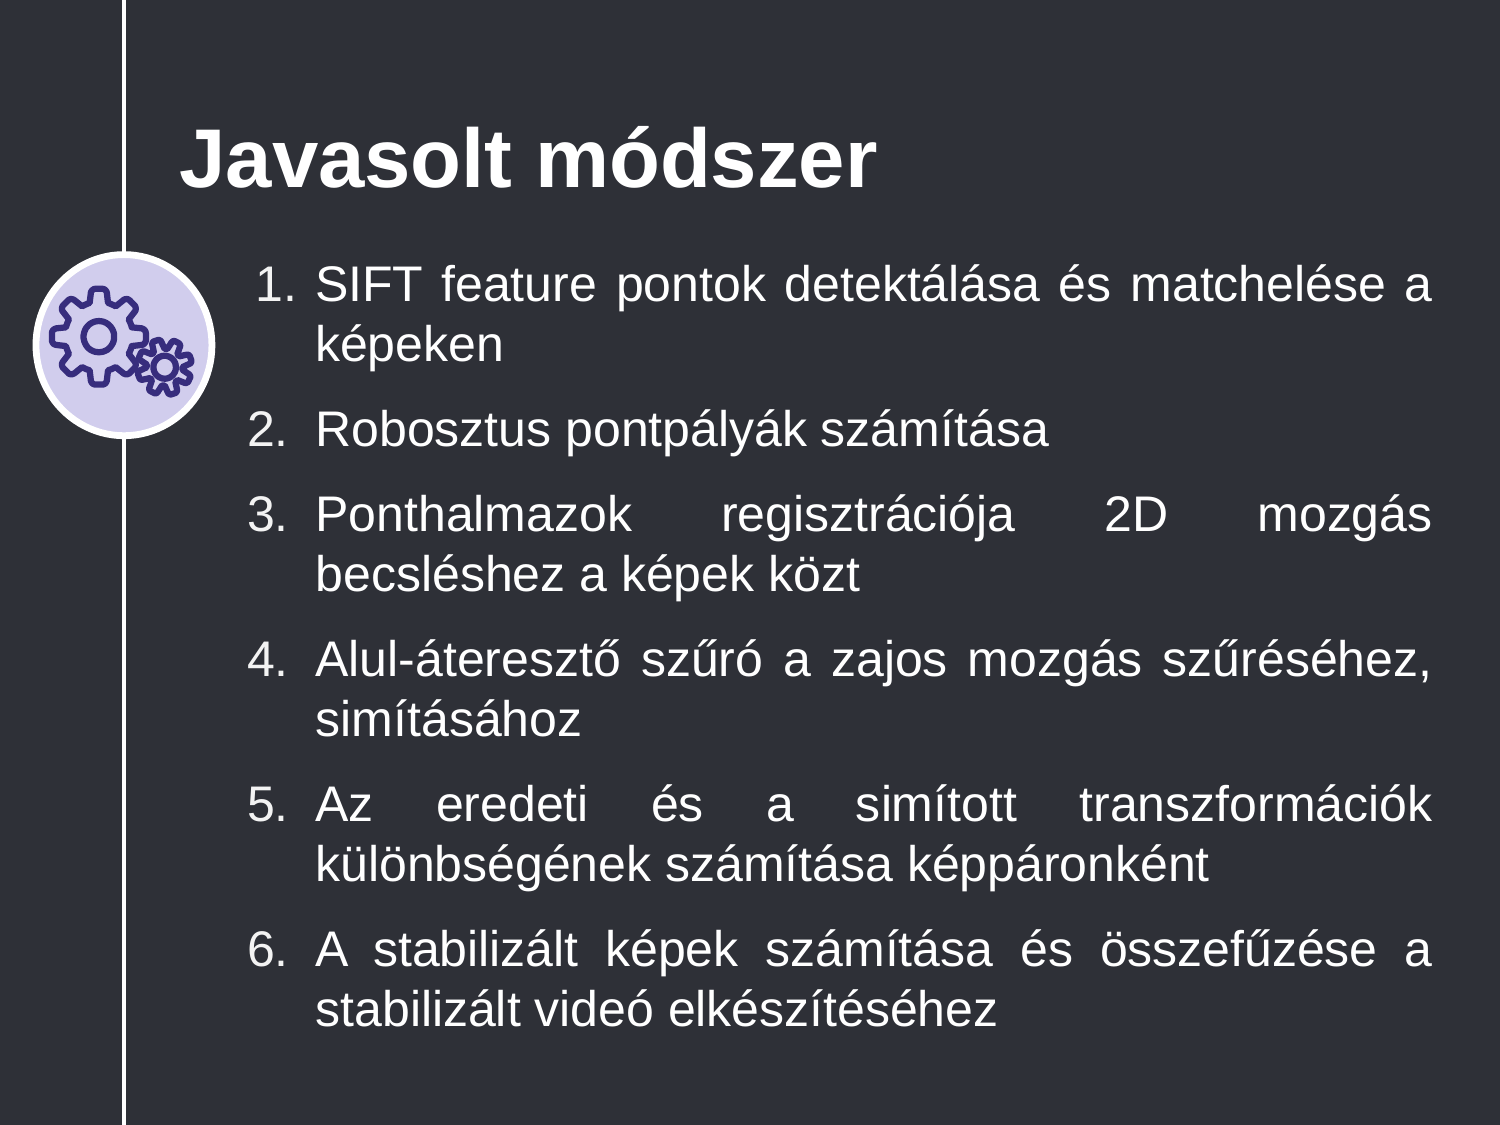

# Javasolt módszer
SIFT feature pontok detektálása és matchelése a képeken
Robosztus pontpályák számítása
Ponthalmazok regisztrációja 2D mozgás becsléshez a képek közt
Alul-áteresztő szűró a zajos mozgás szűréséhez, simításához
Az eredeti és a simított transzformációk különbségének számítása képpáronként
A stabilizált képek számítása és összefűzése a stabilizált videó elkészítéséhez